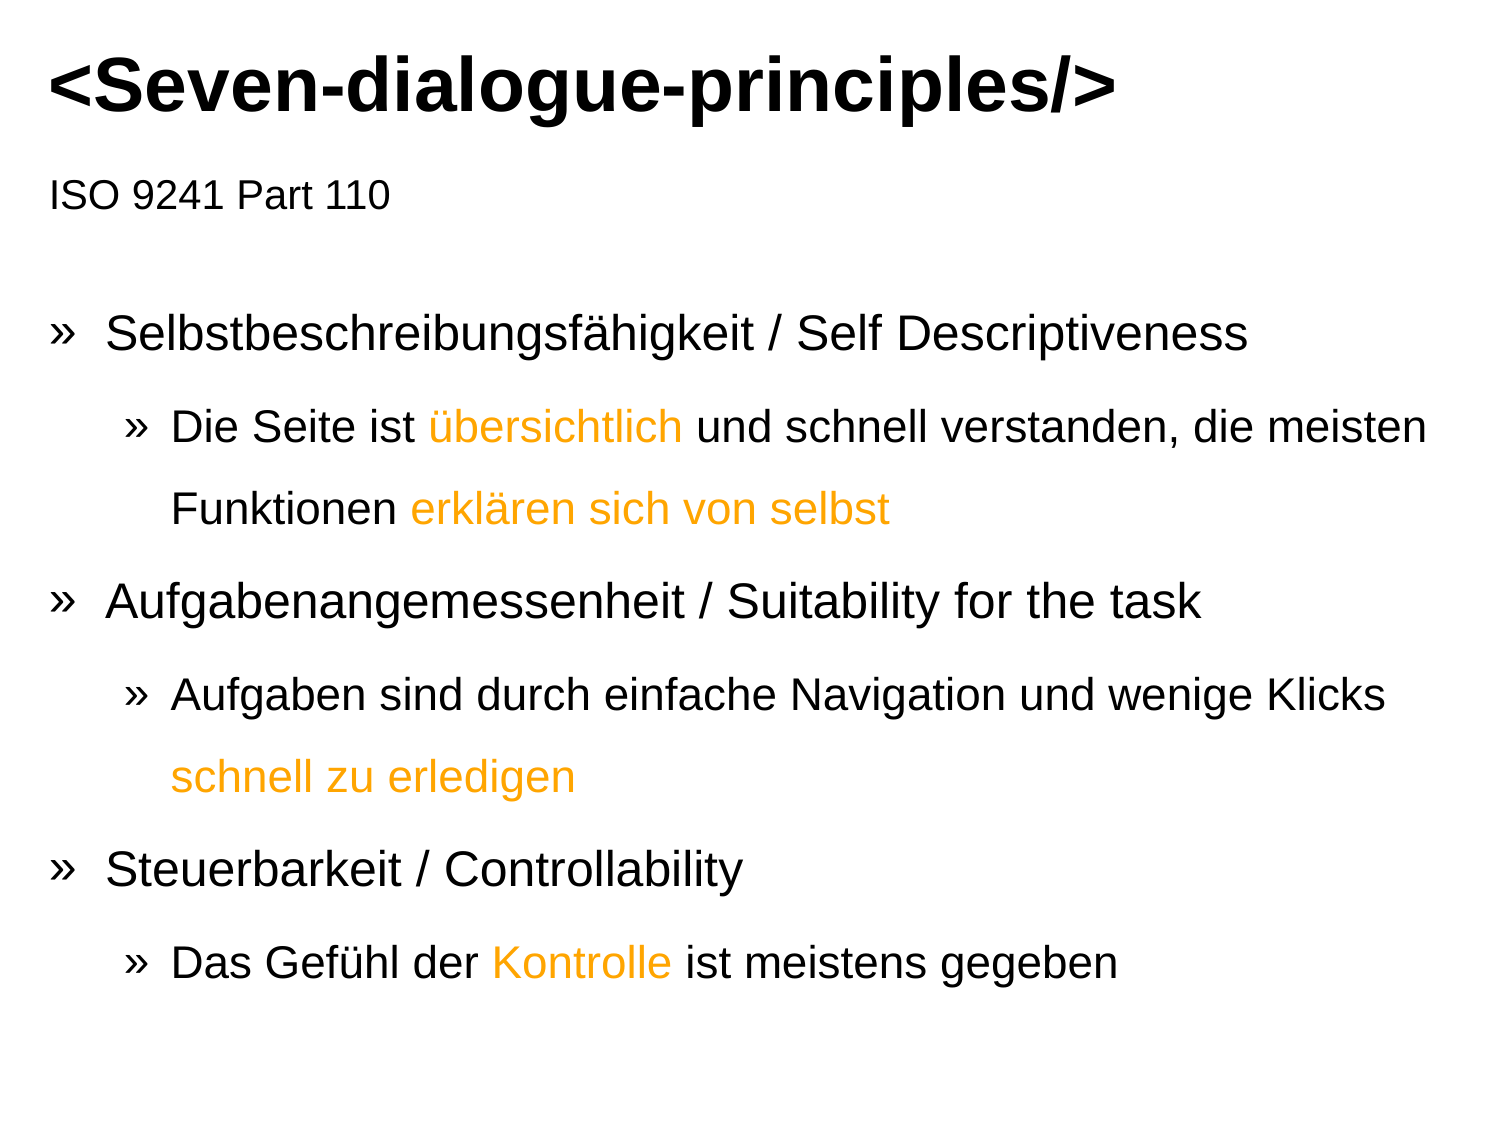

# <Seven-dialogue-principles/>
ISO 9241 Part 110
Selbstbeschreibungsfähigkeit / Self Descriptiveness
Die Seite ist übersichtlich und schnell verstanden, die meisten Funktionen erklären sich von selbst
Aufgabenangemessenheit / Suitability for the task
Aufgaben sind durch einfache Navigation und wenige Klicks schnell zu erledigen
Steuerbarkeit / Controllability
Das Gefühl der Kontrolle ist meistens gegeben